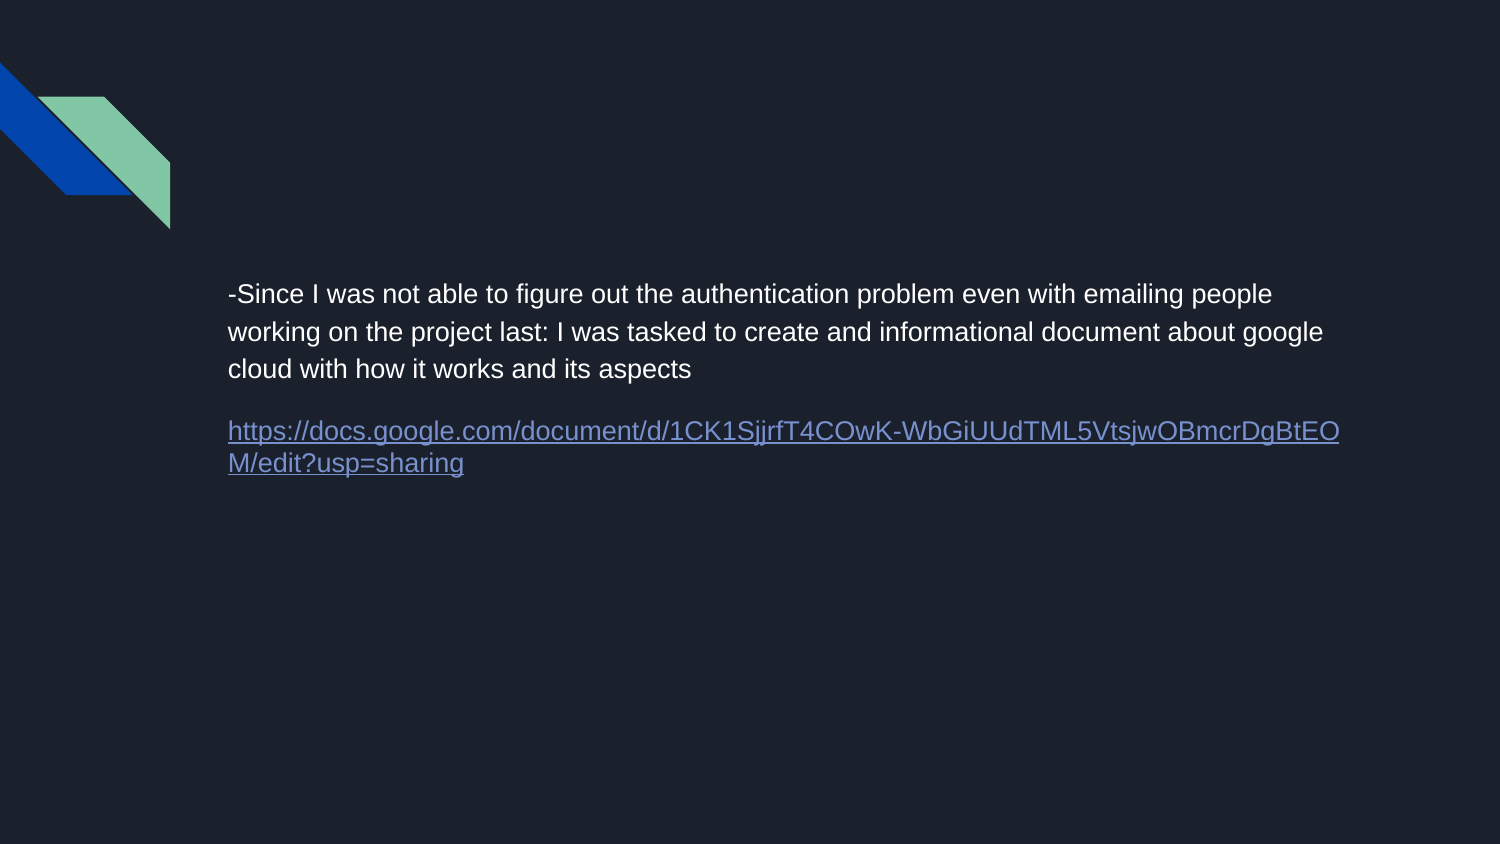

-Since I was not able to figure out the authentication problem even with emailing people working on the project last: I was tasked to create and informational document about google cloud with how it works and its aspects
https://docs.google.com/document/d/1CK1SjjrfT4COwK-WbGiUUdTML5VtsjwOBmcrDgBtEOM/edit?usp=sharing